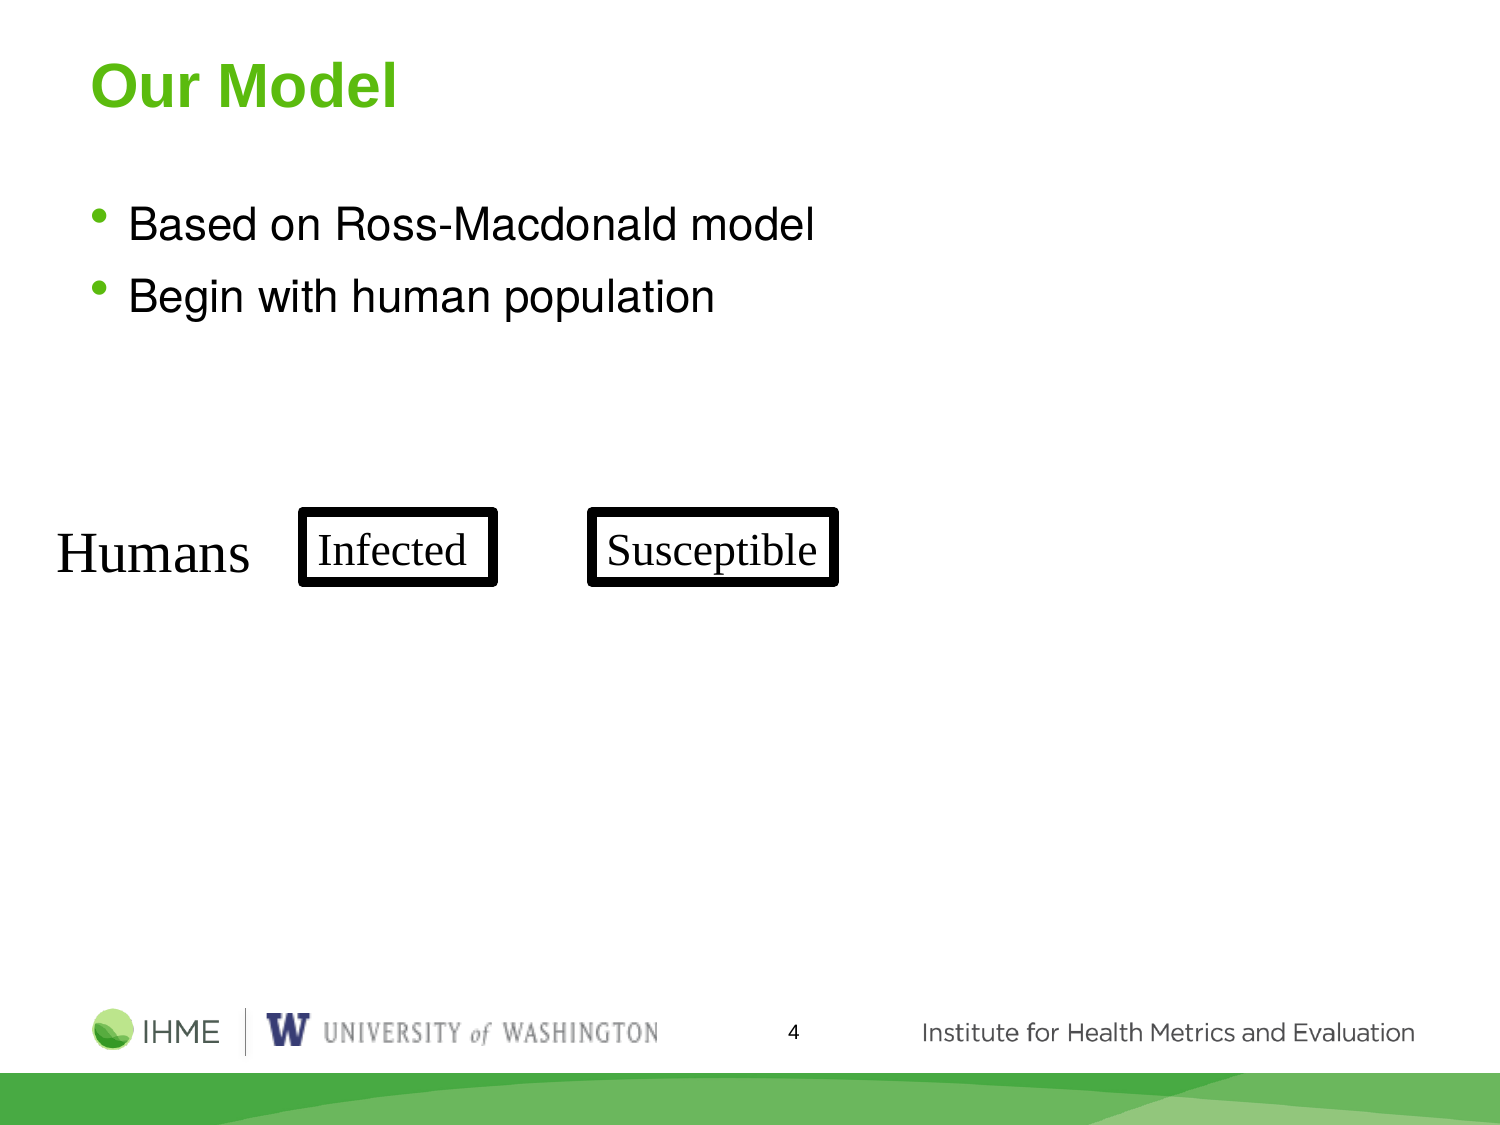

# Our Model
Based on Ross-Macdonald model
Begin with human population
Humans
Infected
Susceptible
4